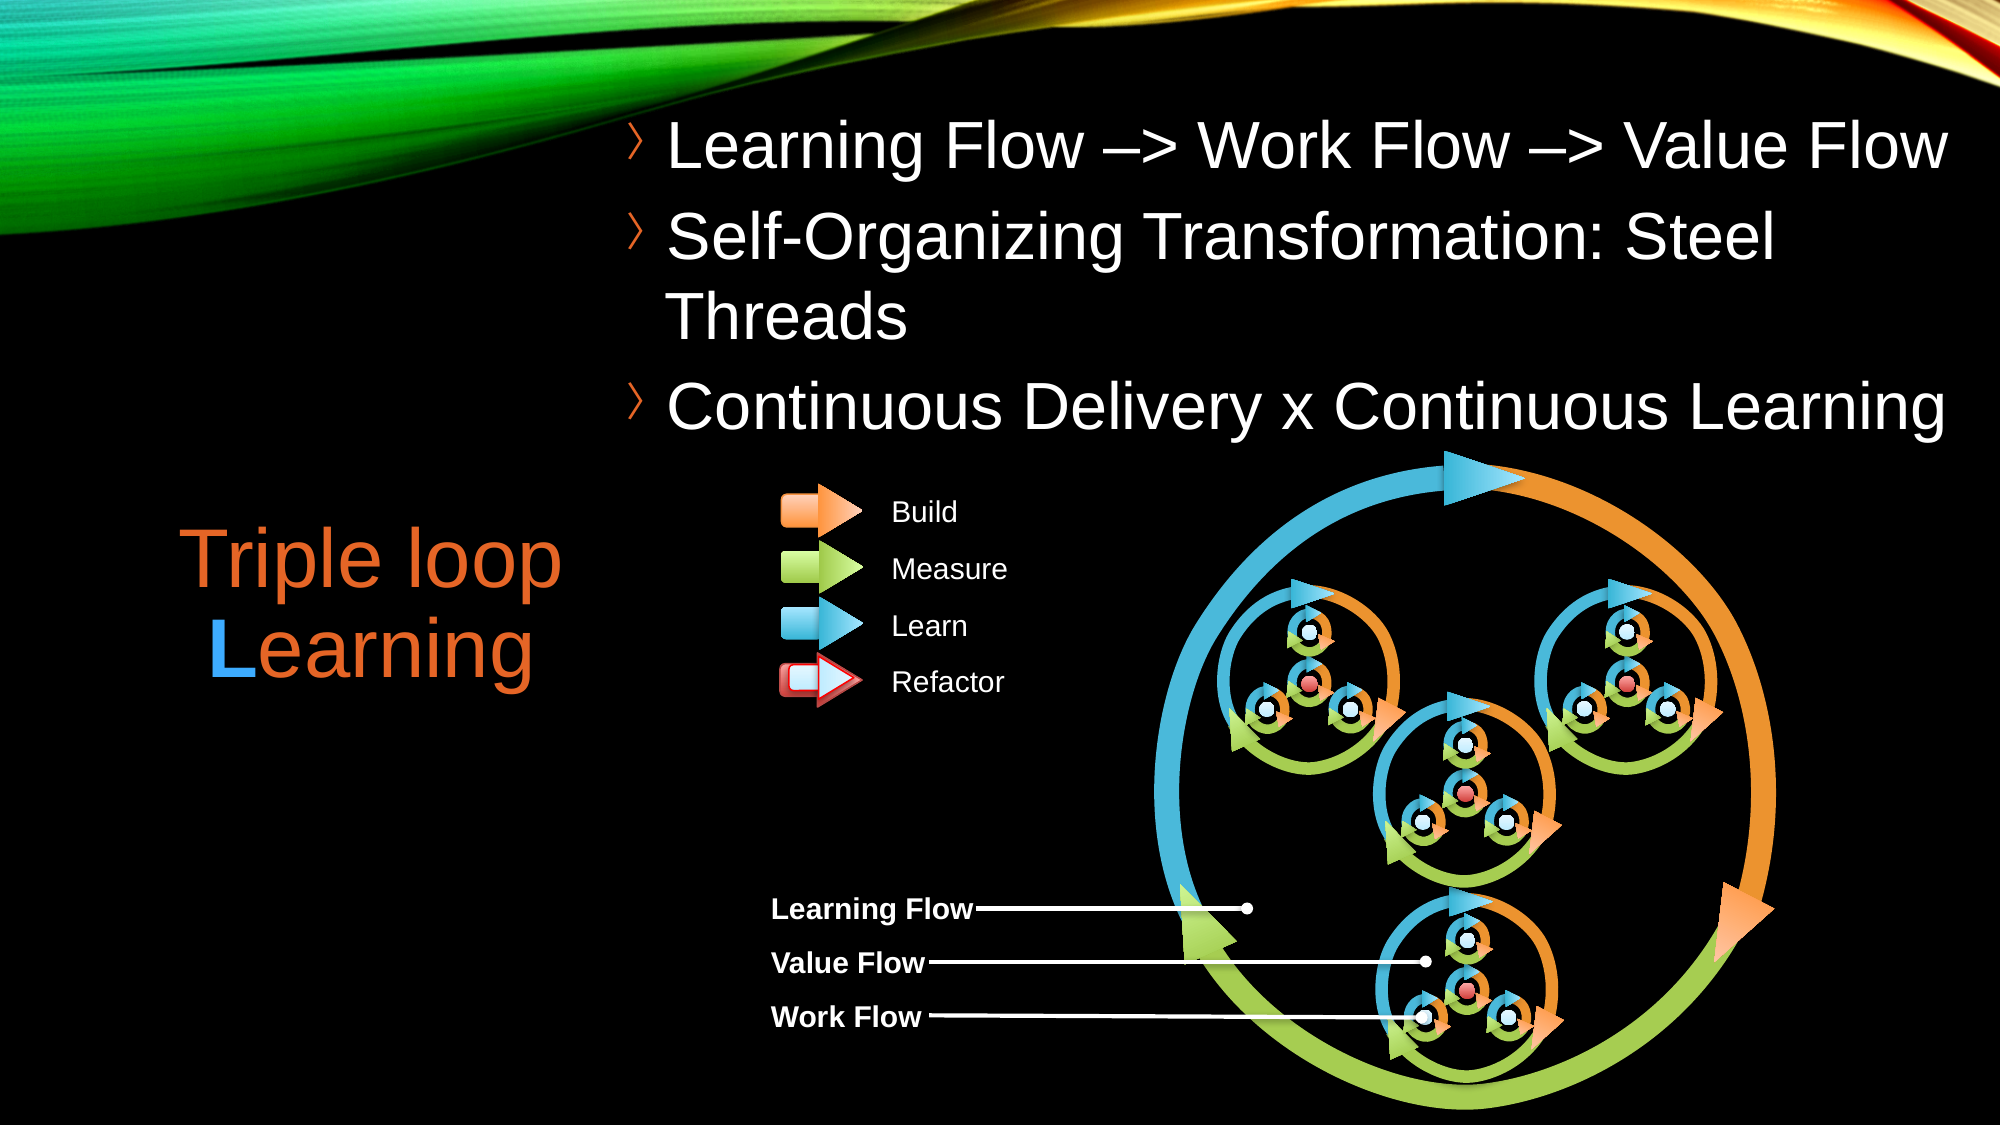

Learning Flow –> Work Flow –> Value Flow
Self-Organizing Transformation: Steel Threads
Continuous Delivery x Continuous Learning
# Triple loop Learning

Build

Measure

Learn

Refactor

Learning Flow
Value Flow
Work Flow